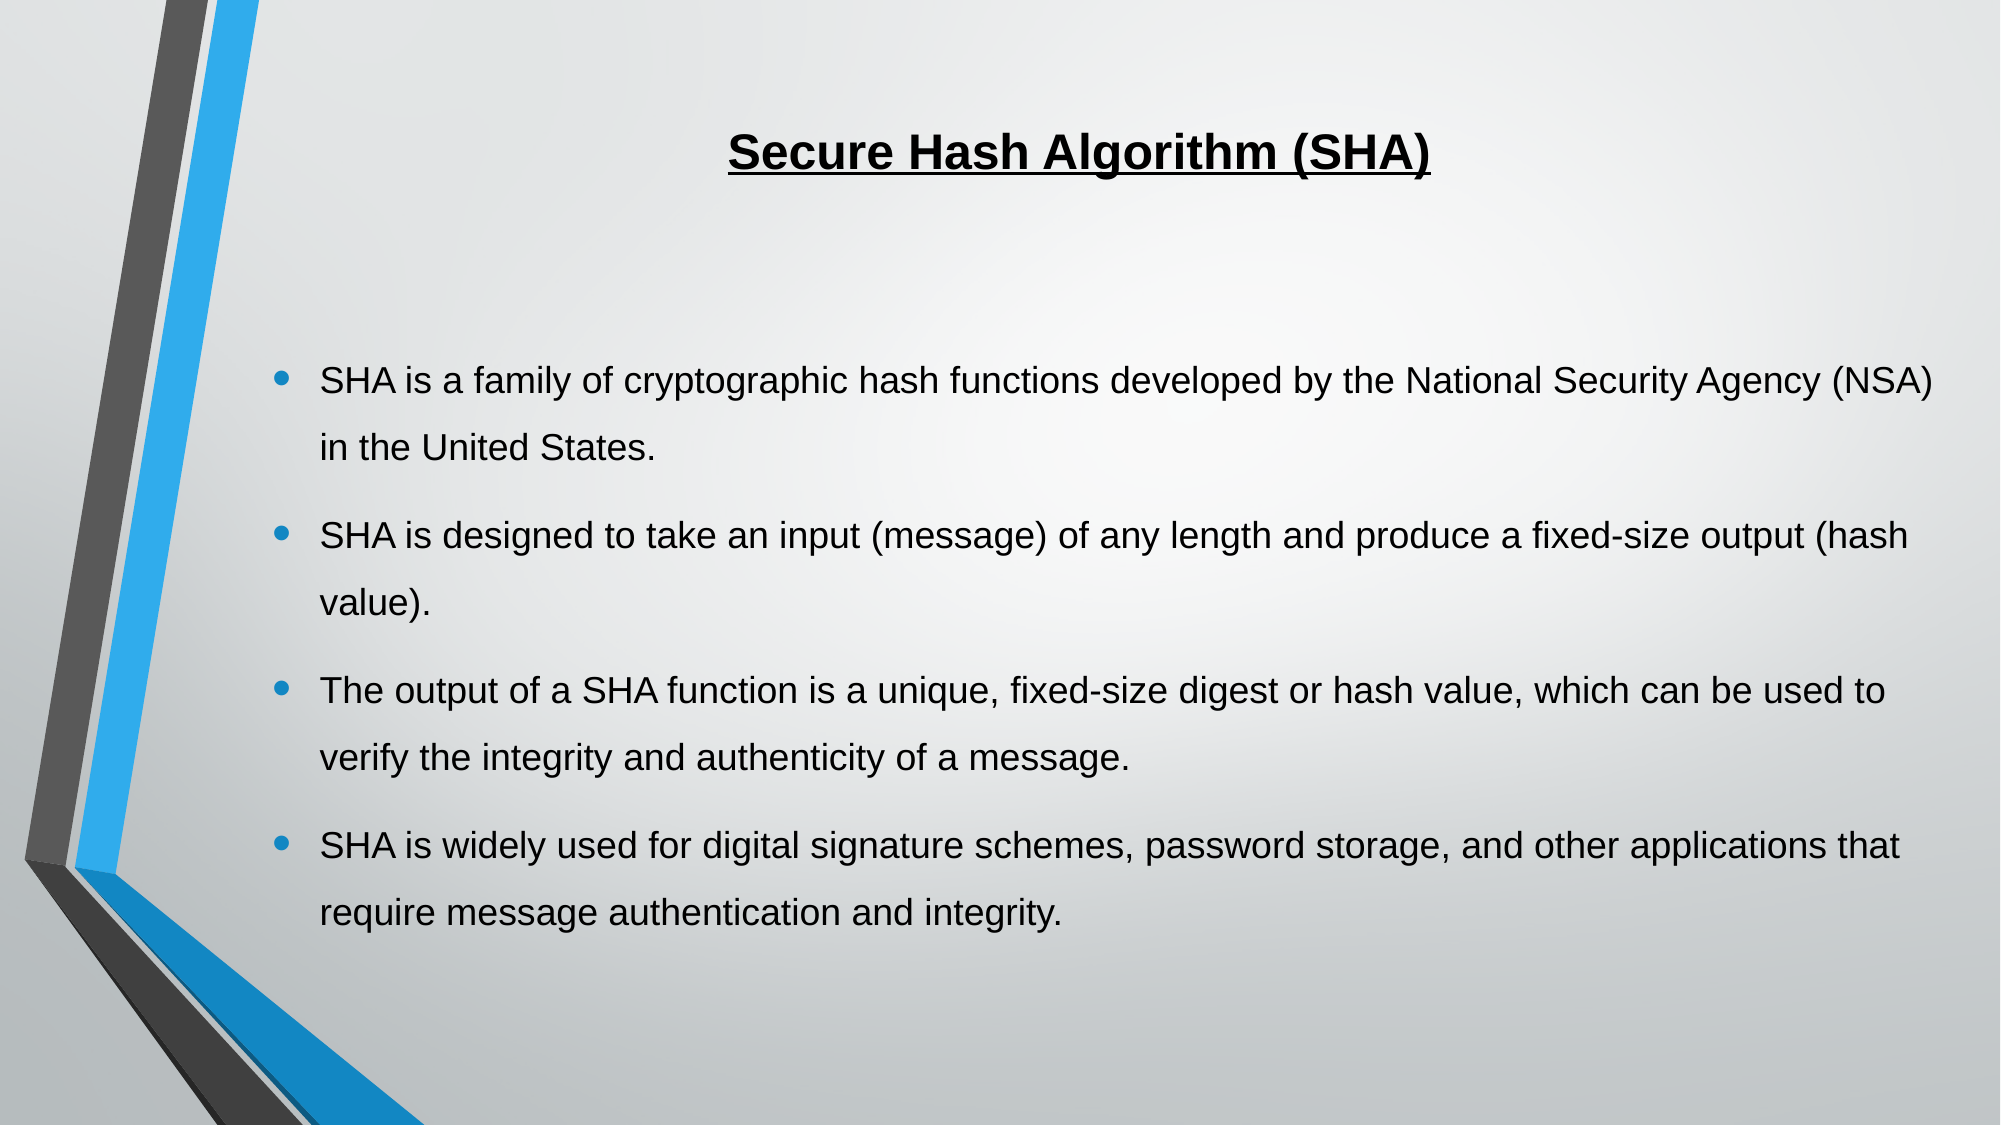

# Secure Hash Algorithm (SHA)
SHA is a family of cryptographic hash functions developed by the National Security Agency (NSA) in the United States.
SHA is designed to take an input (message) of any length and produce a fixed-size output (hash value).
The output of a SHA function is a unique, fixed-size digest or hash value, which can be used to verify the integrity and authenticity of a message.
SHA is widely used for digital signature schemes, password storage, and other applications that require message authentication and integrity.